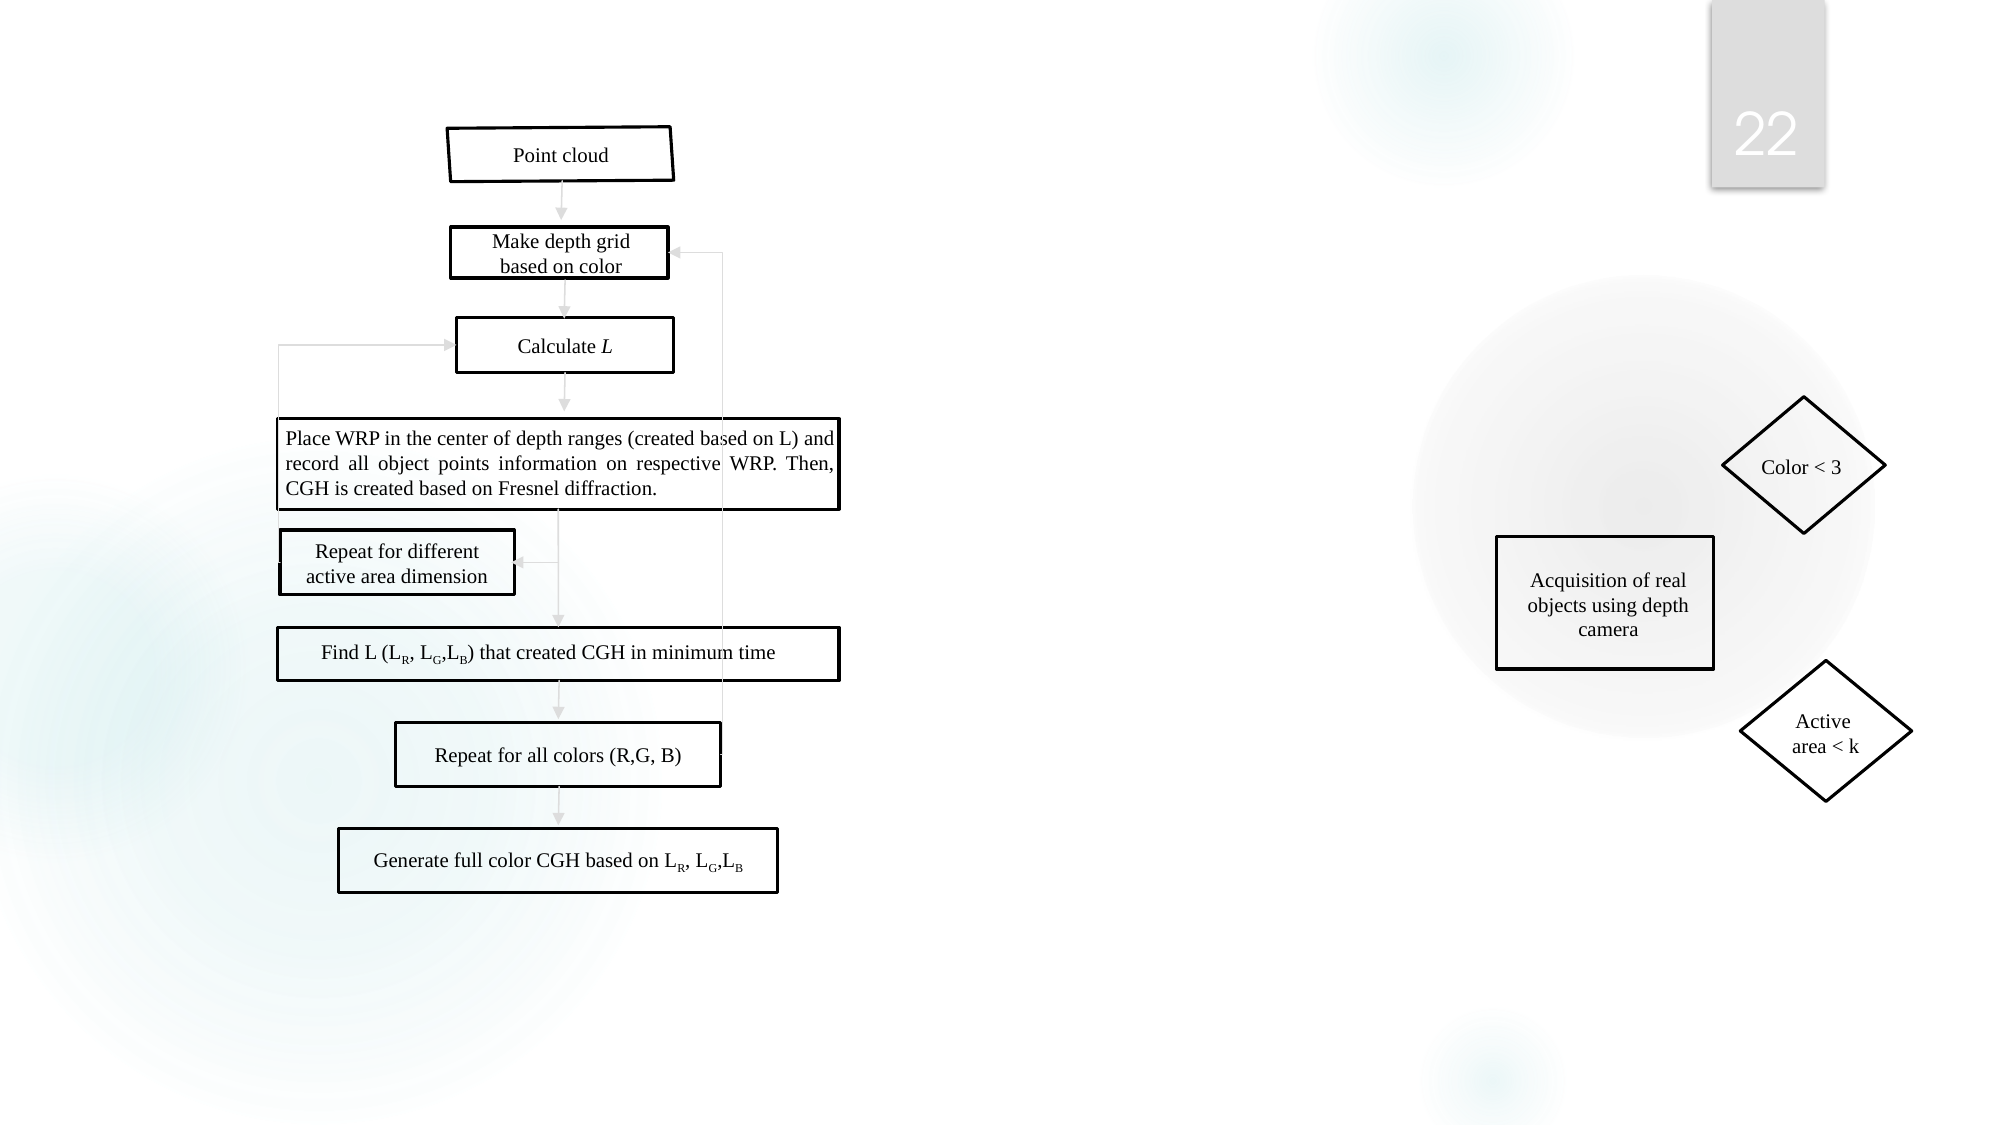

22

Point cloud
Make depth grid based on color

Calculate L

Place WRP in the center of depth ranges (created based on L) and record all object points information on respective WRP. Then, CGH is created based on Fresnel diffraction.
Repeat for different active area dimension

Find L (LR, LG,LB) that created CGH in minimum time

Repeat for all colors (R,G, B)
Generate full color CGH based on LR, LG,LB

Color < 3

Acquisition of real objects using depth camera

Active
 area < k